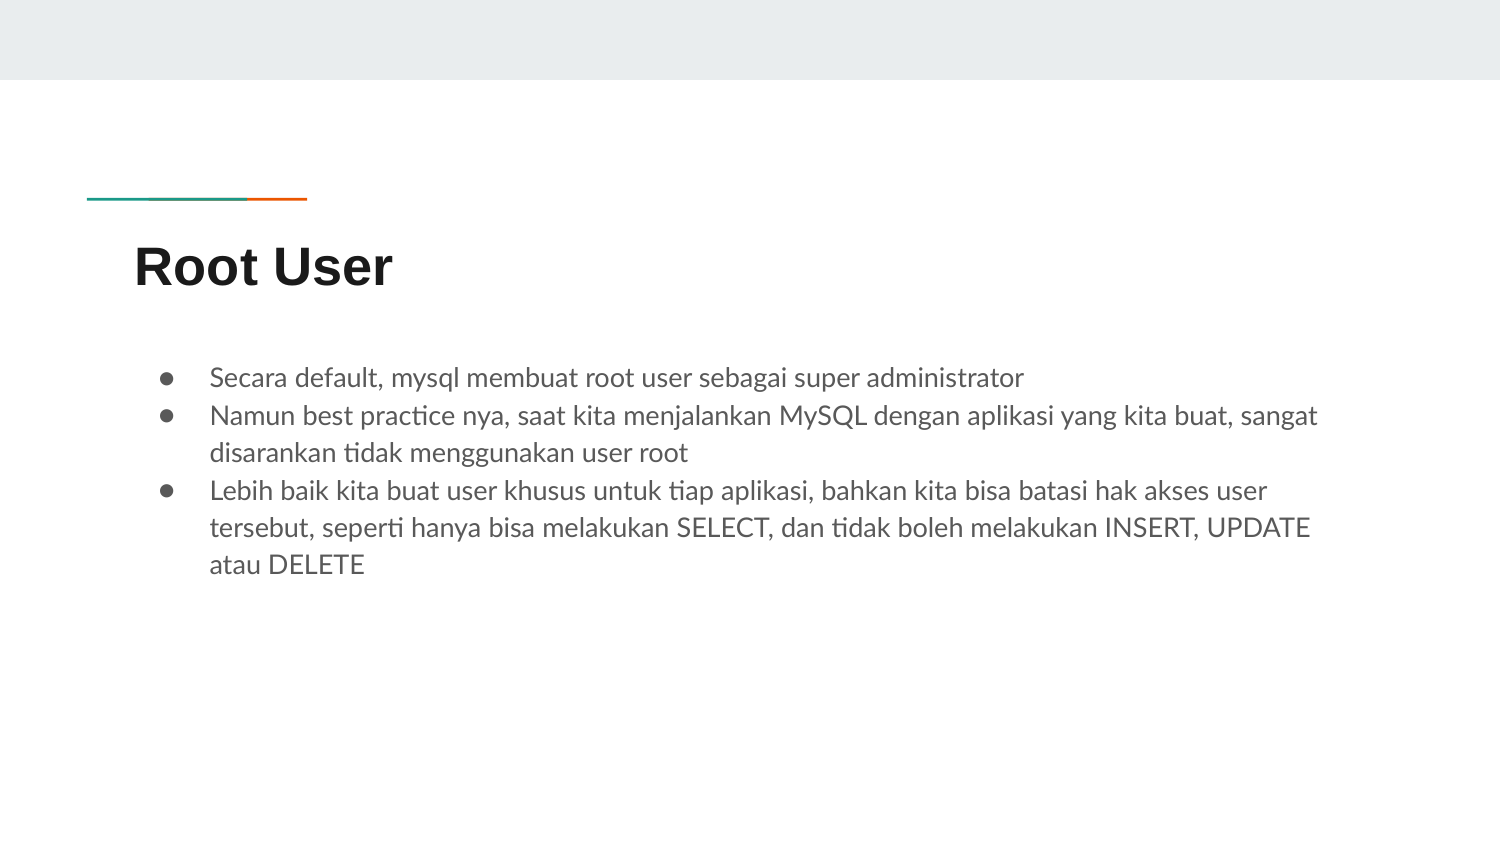

# Root User
Secara default, mysql membuat root user sebagai super administrator
Namun best practice nya, saat kita menjalankan MySQL dengan aplikasi yang kita buat, sangat disarankan tidak menggunakan user root
Lebih baik kita buat user khusus untuk tiap aplikasi, bahkan kita bisa batasi hak akses user tersebut, seperti hanya bisa melakukan SELECT, dan tidak boleh melakukan INSERT, UPDATE atau DELETE